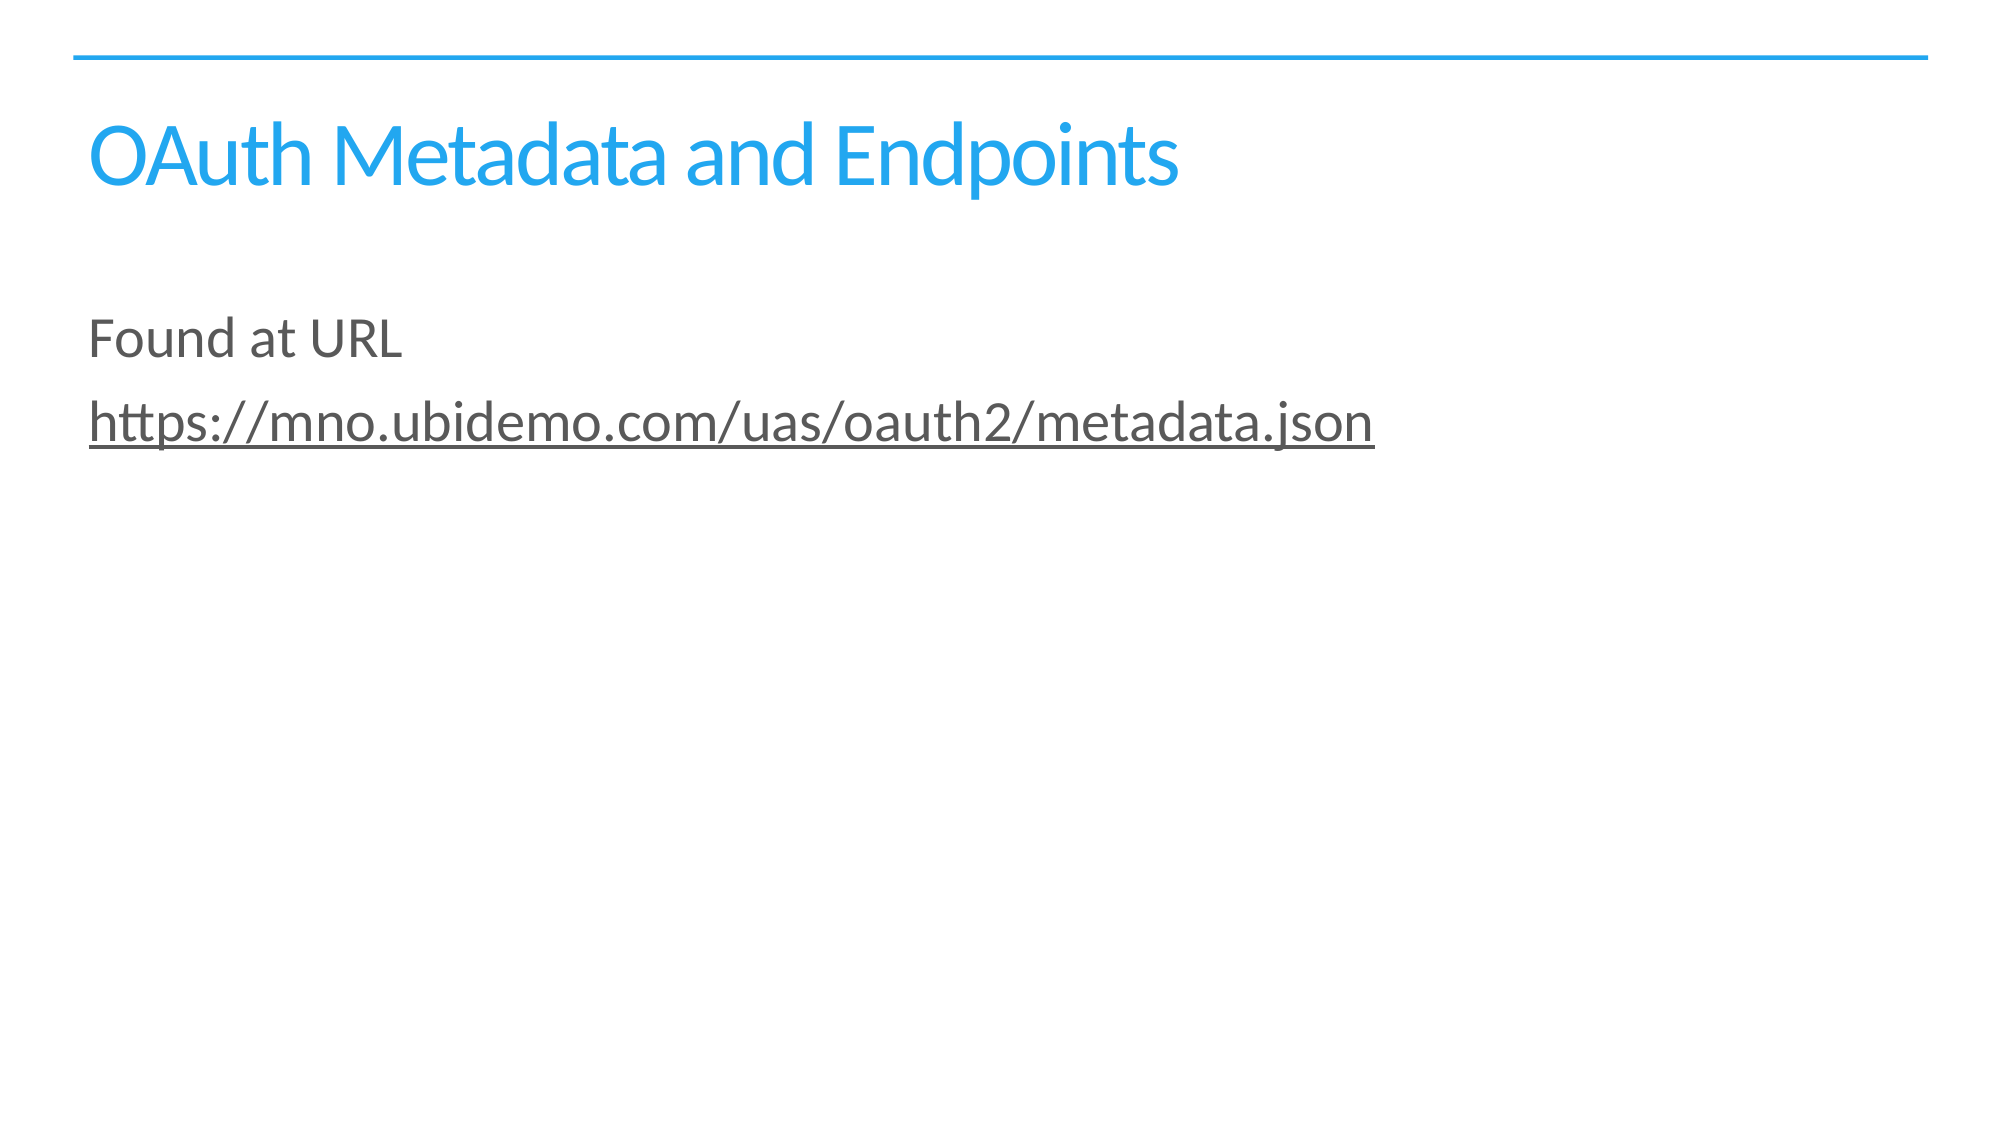

# OAuth Metadata and Endpoints
Found at URL
https://mno.ubidemo.com/uas/oauth2/metadata.json